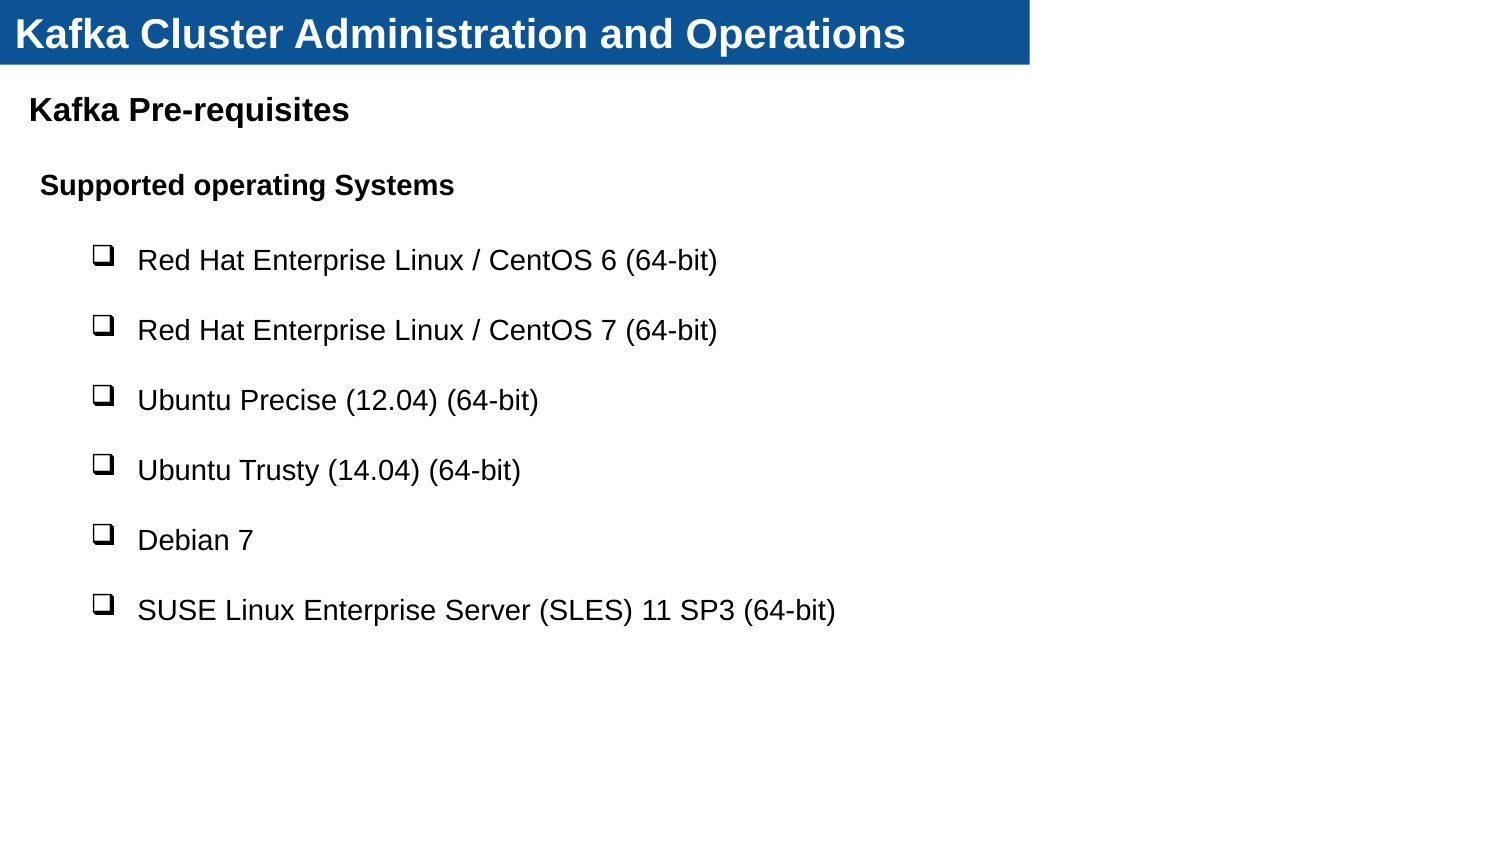

Kafka Cluster Administration and Operations

Kafka Pre-requisites
Supported operating Systems
Red Hat Enterprise Linux / CentOS 6 (64-bit)

Red Hat Enterprise Linux / CentOS 7 (64-bit)

Ubuntu Precise (12.04) (64-bit)

Ubuntu Trusty (14.04) (64-bit)

Debian 7

SUSE Linux Enterprise Server (SLES) 11 SP3 (64-bit)